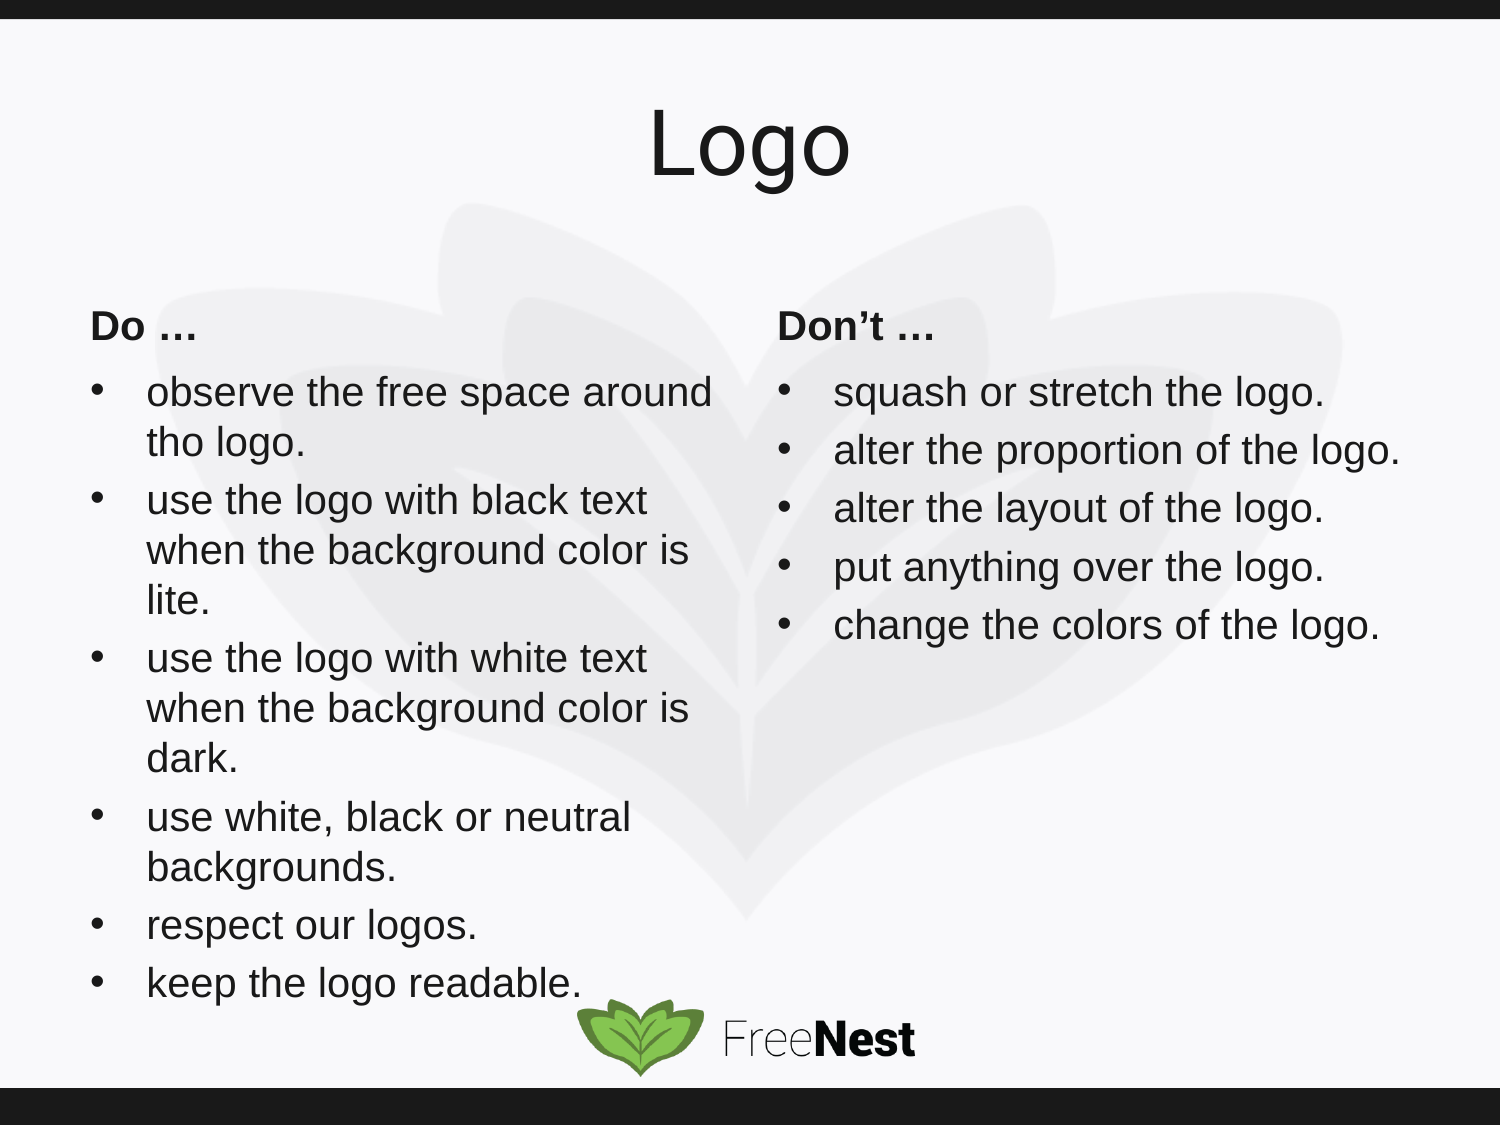

# Logo
Do …
Don’t …
observe the free space around tho logo.
use the logo with black text when the background color is lite.
use the logo with white text when the background color is dark.
use white, black or neutral backgrounds.
respect our logos.
keep the logo readable.
squash or stretch the logo.
alter the proportion of the logo.
alter the layout of the logo.
put anything over the logo.
change the colors of the logo.